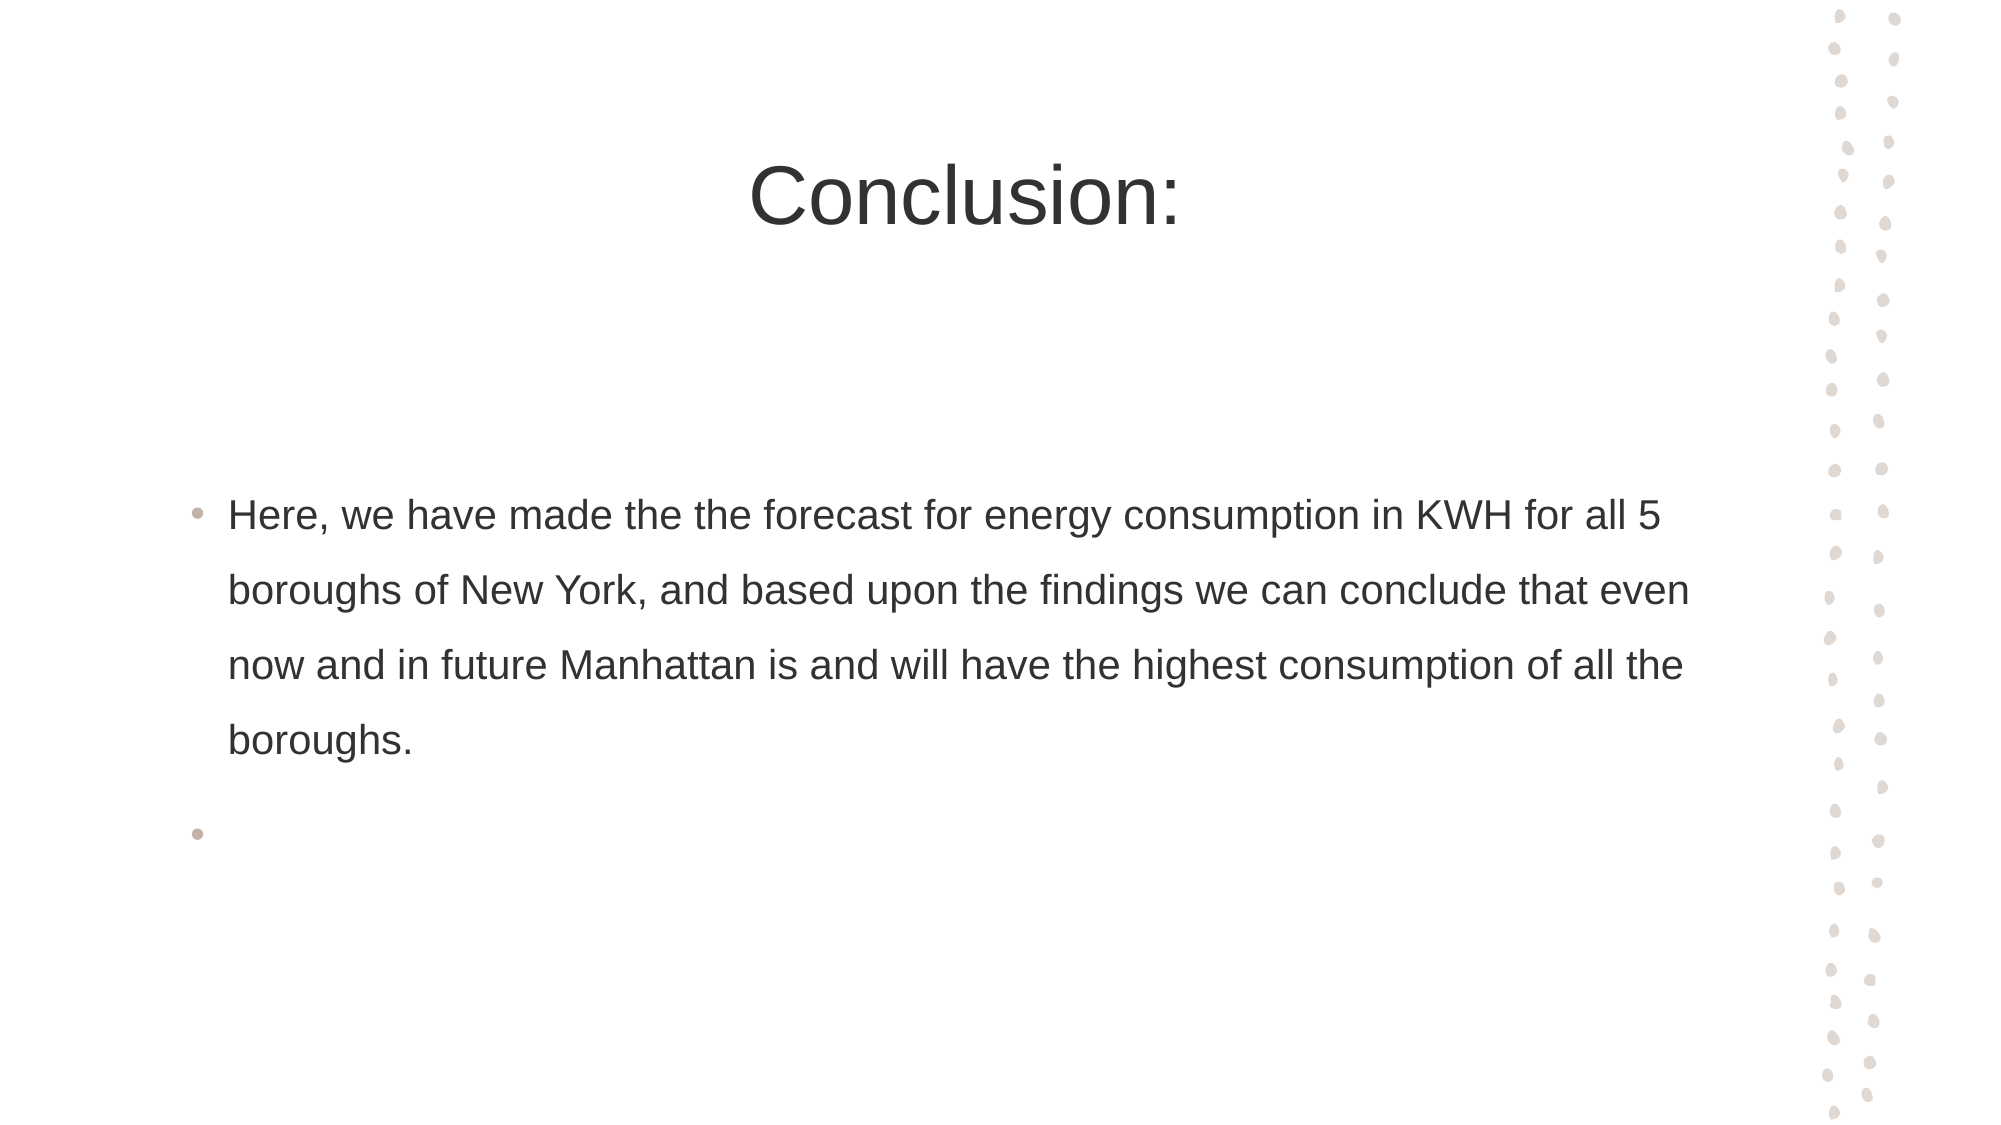

# Conclusion:
Here, we have made the the forecast for energy consumption in KWH for all 5 boroughs of New York, and based upon the findings we can conclude that even now and in future Manhattan is and will have the highest consumption of all the boroughs.